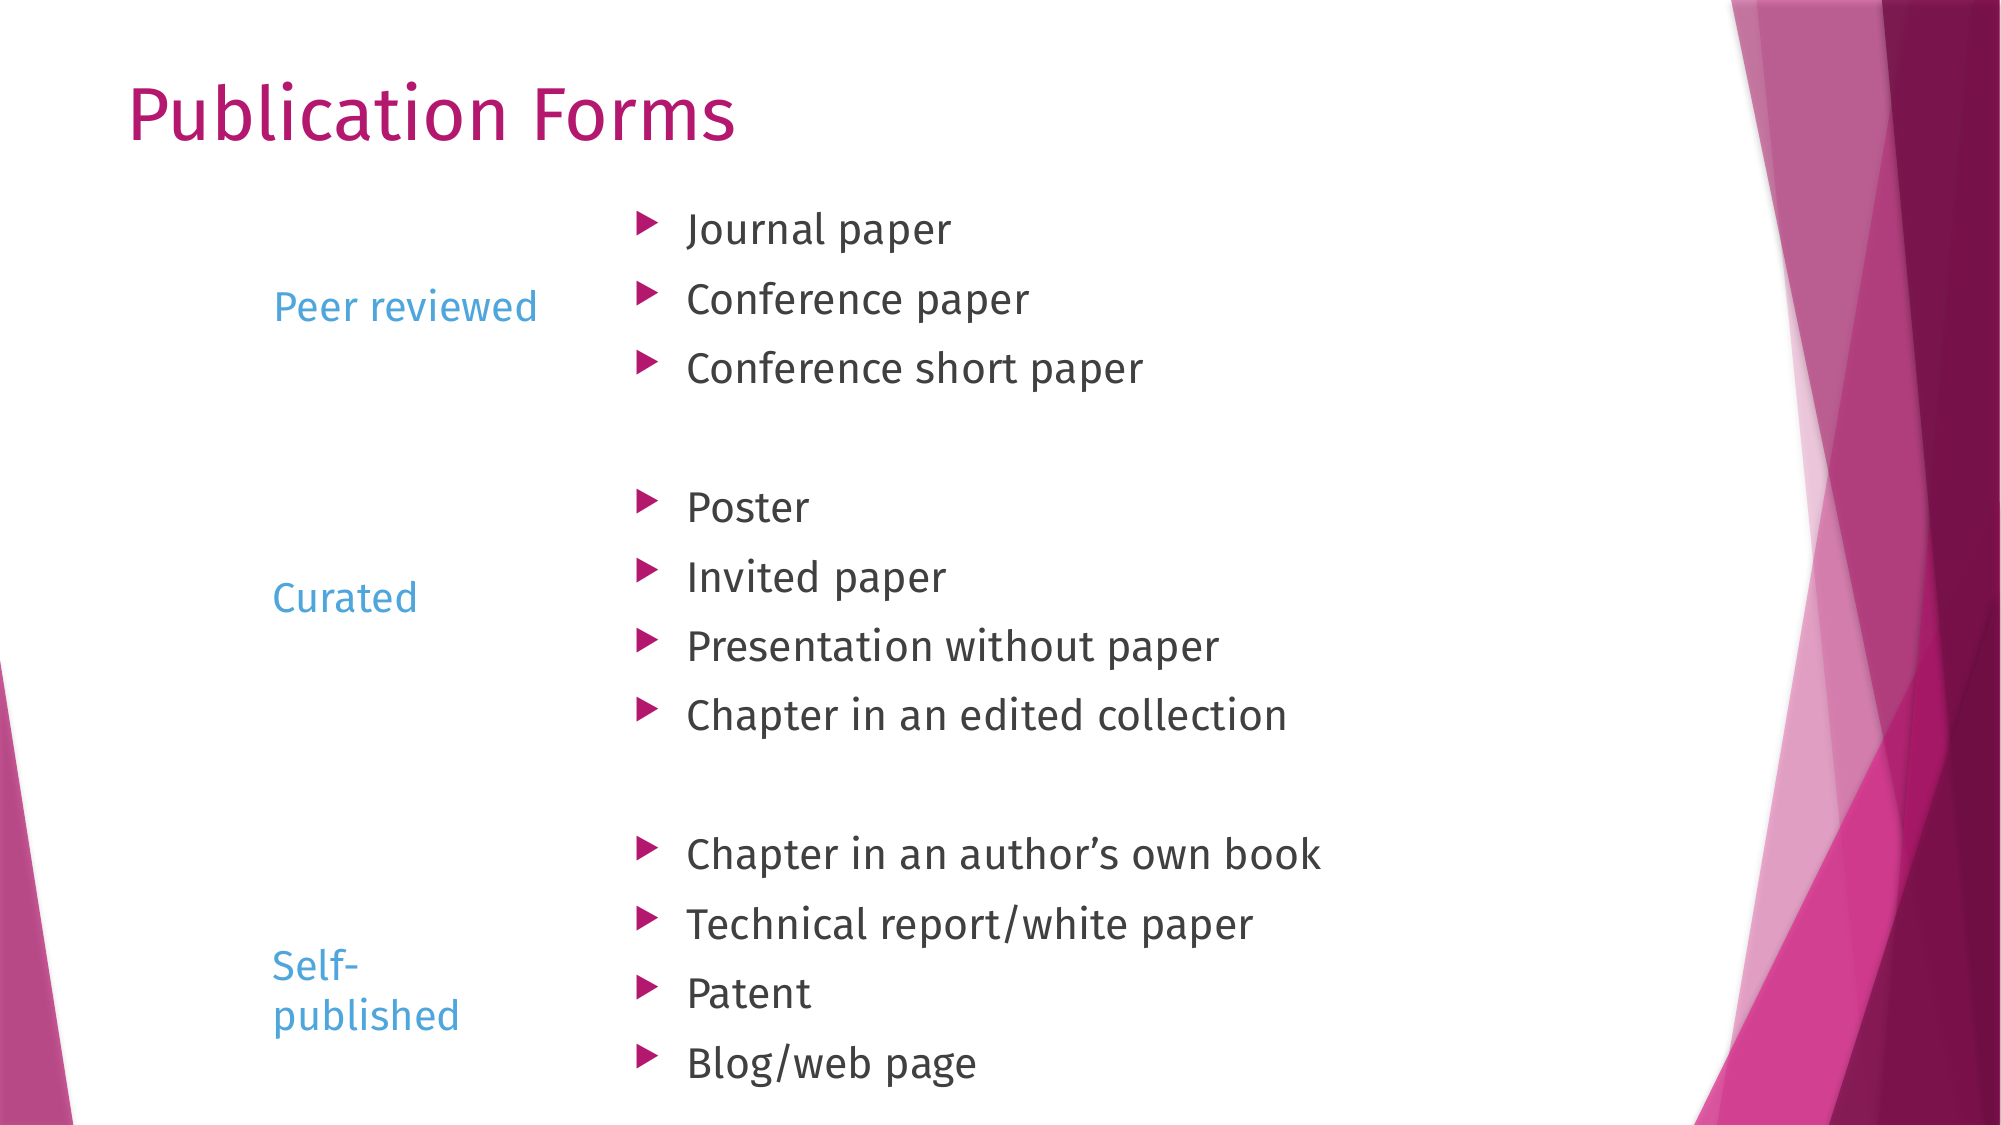

# Publication Forms
Journal paper
Conference paper
Conference short paper

Poster
Invited paper
Presentation without paper
Chapter in an edited collection

Chapter in an author’s own book
Technical report/white paper
Patent
Blog/web page
Peer reviewed
Curated
Self-published